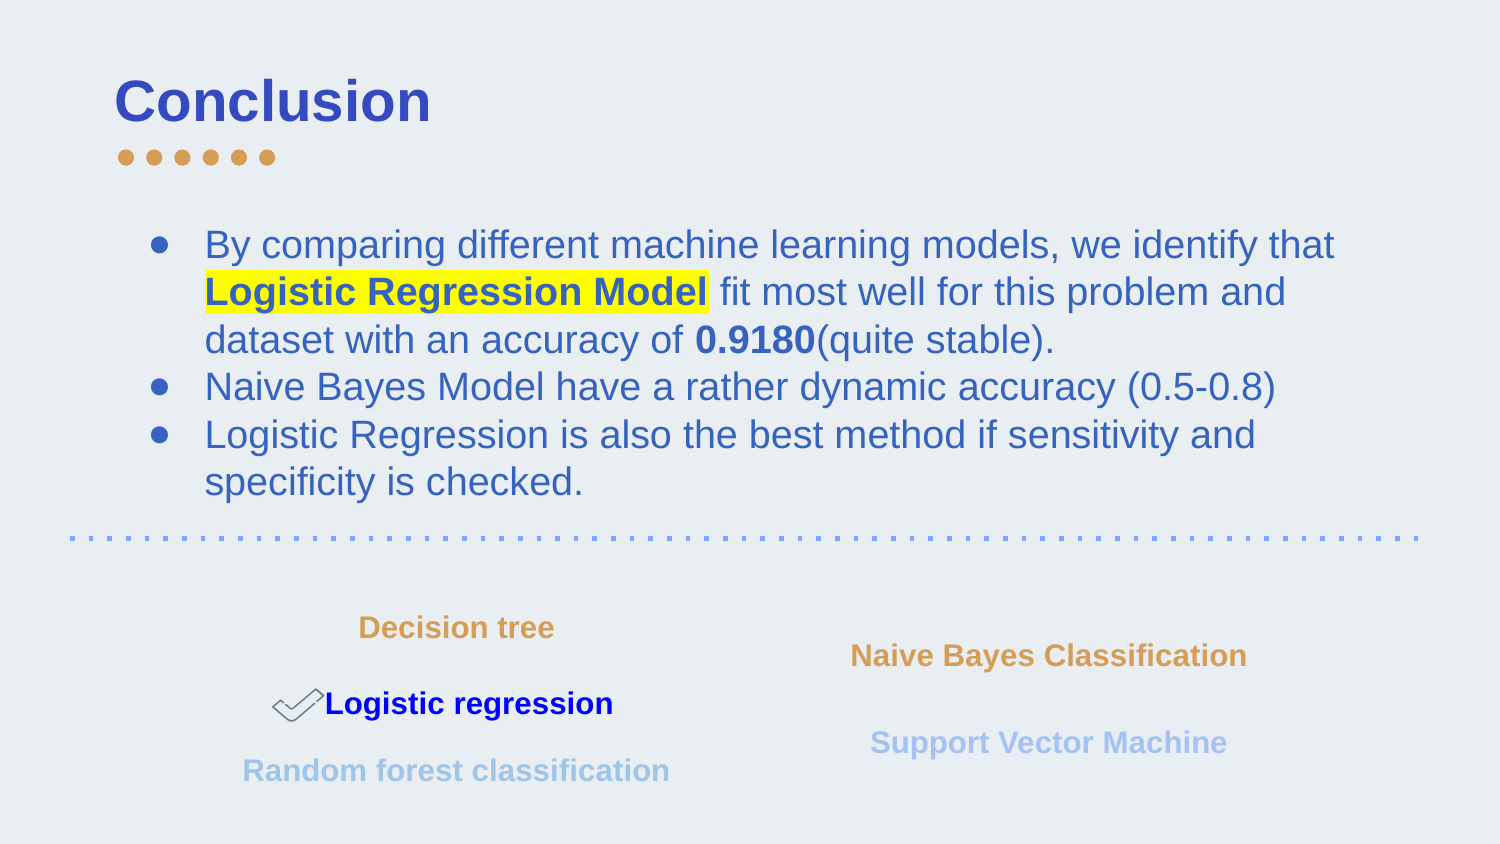

# Conclusion

By comparing different machine learning models, we identify that Logistic Regression Model fit most well for this problem and dataset with an accuracy of 0.9180(quite stable).
Naive Bayes Model have a rather dynamic accuracy (0.5-0.8)
Logistic Regression is also the best method if sensitivity and specificity is checked.

Decision tree
Naive Bayes Classification
Logistic regression

Support Vector Machine
Random forest classification